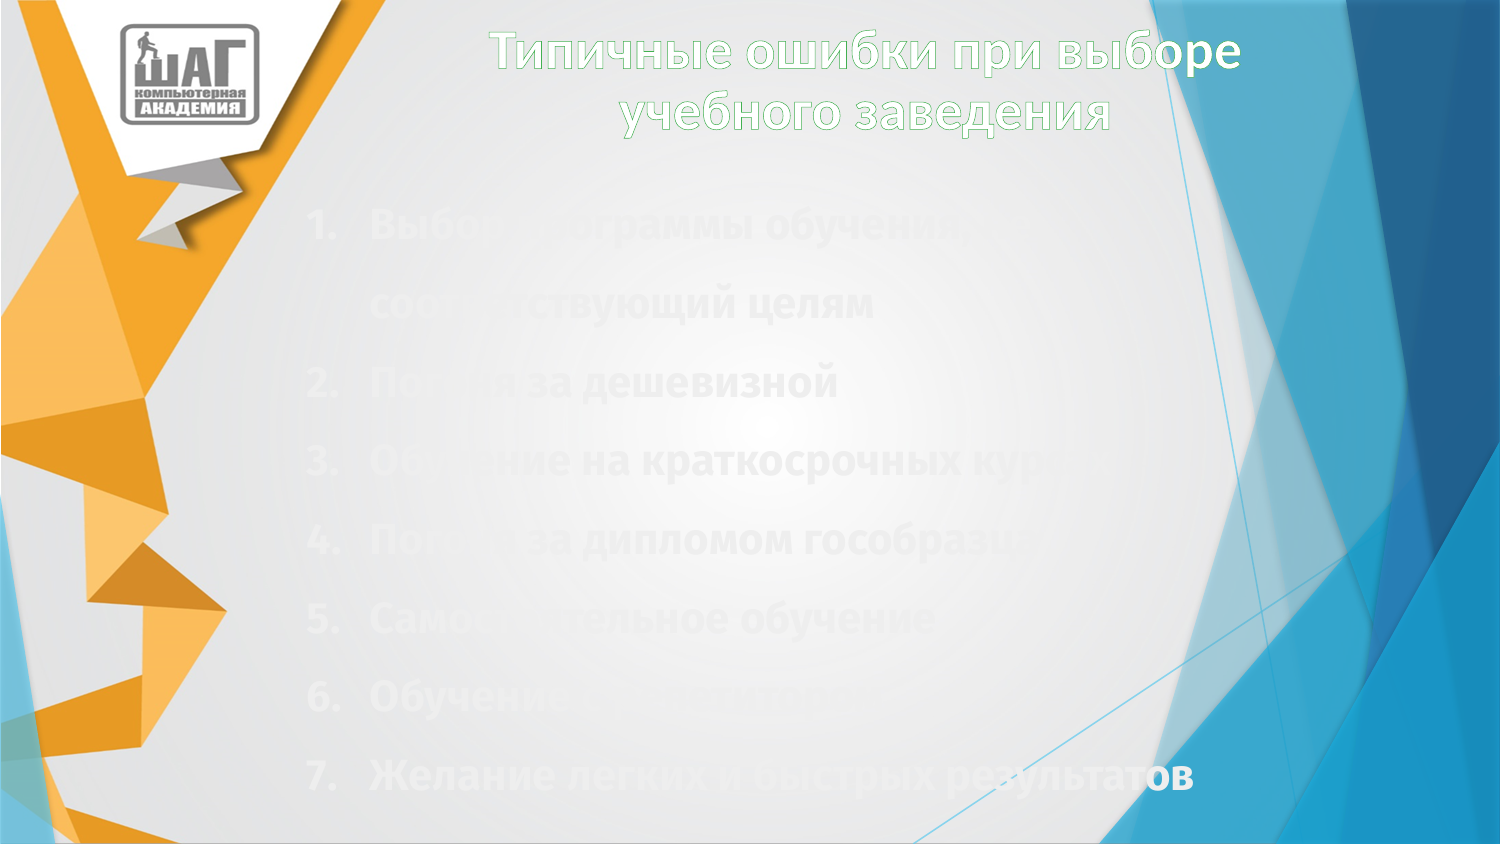

Типичные ошибки при выборе
учебного заведения
Выбор программы обучения, не соответствующий целям
Погоня за дешевизной
Обучение на краткосрочных курсах
Погоня за дипломом гособразца
Самостоятельное обучение
Обучение с репетитором
Желание легких и быстрых результатов